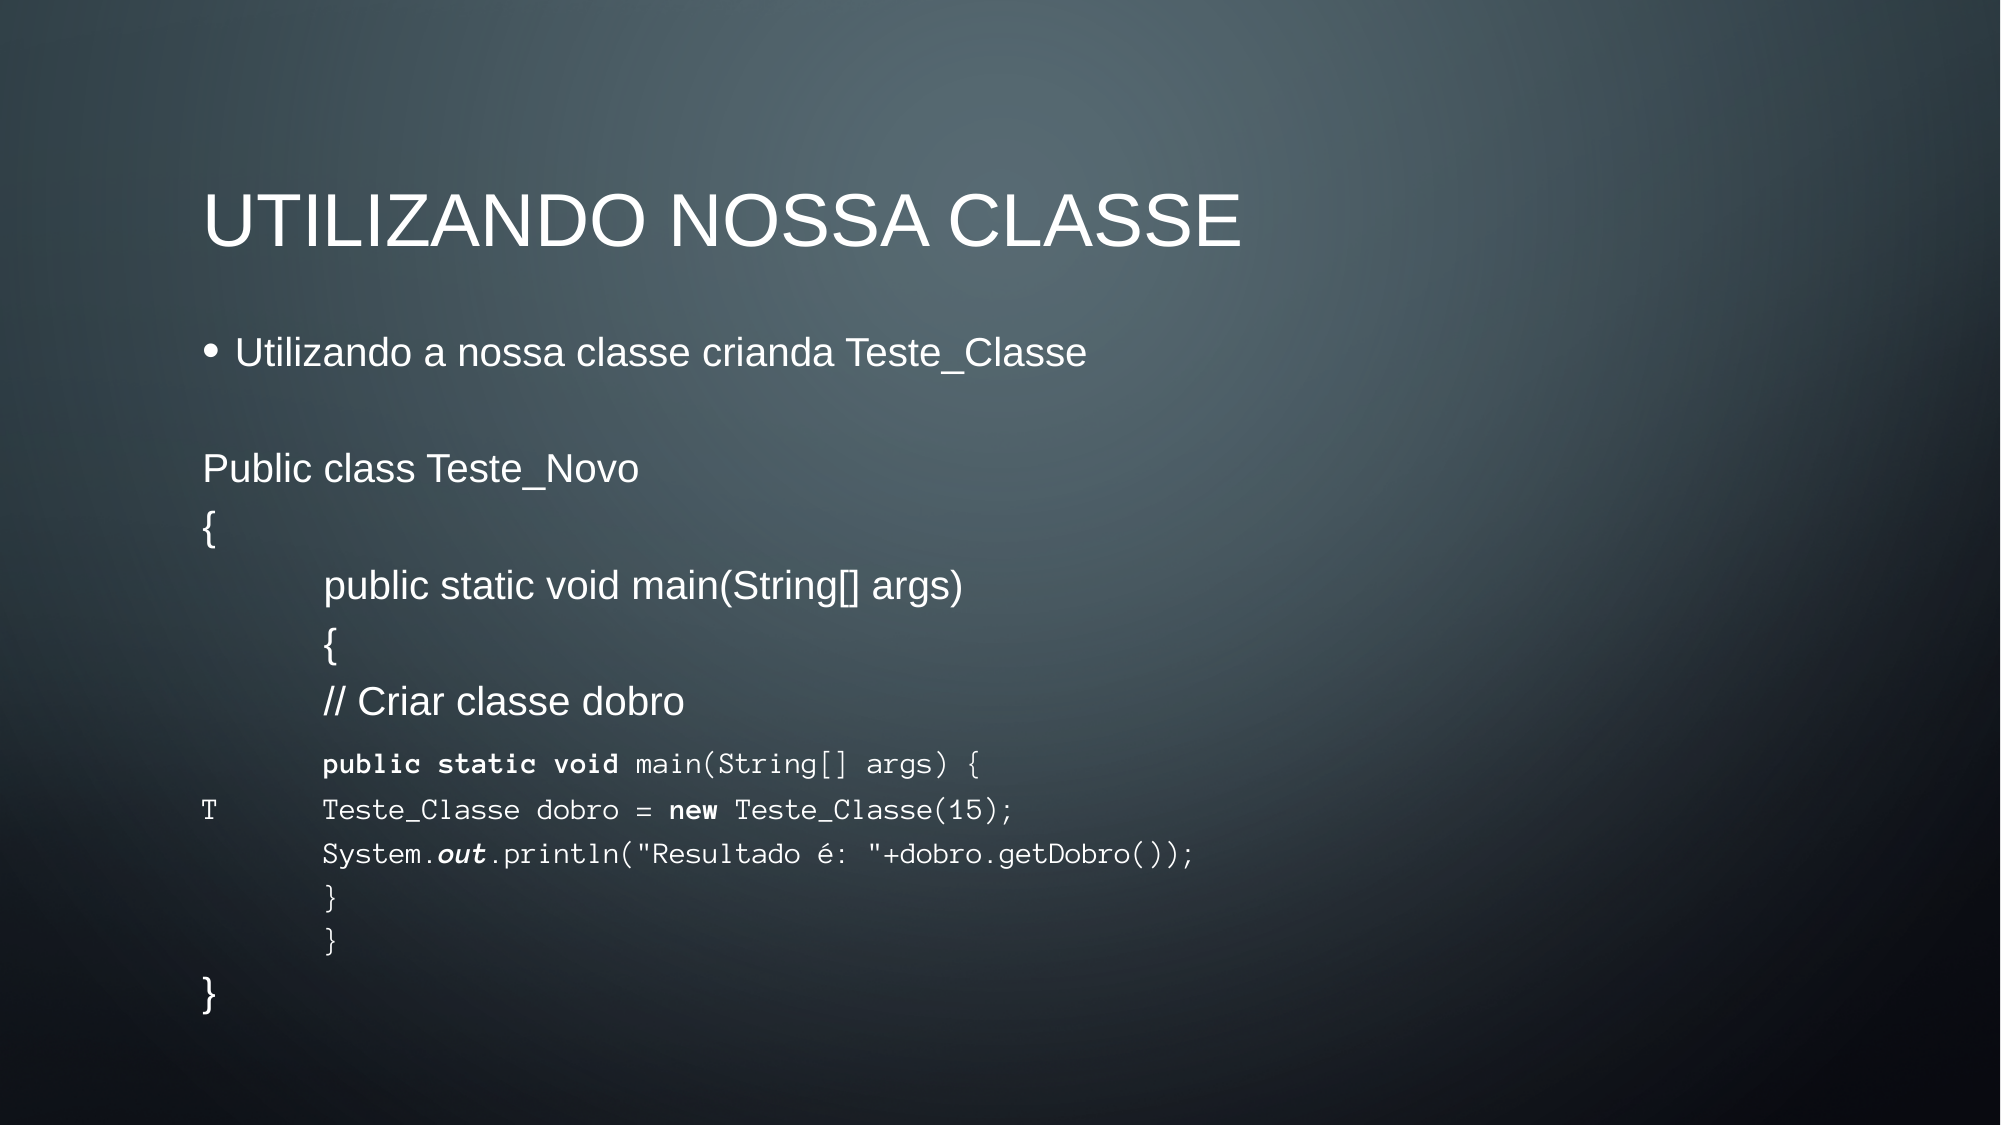

# UTILIZANDO NOSSA CLASSE
Utilizando a nossa classe crianda Teste_Classe

Public class Teste_Novo
{
 	public static void main(String[] args)
	{
		// Criar classe dobro
		public static void main(String[] args) {
T			Teste_Classe dobro = new Teste_Classe(15);
			System.out.println("Resultado é: "+dobro.getDobro());
		}
	}
}